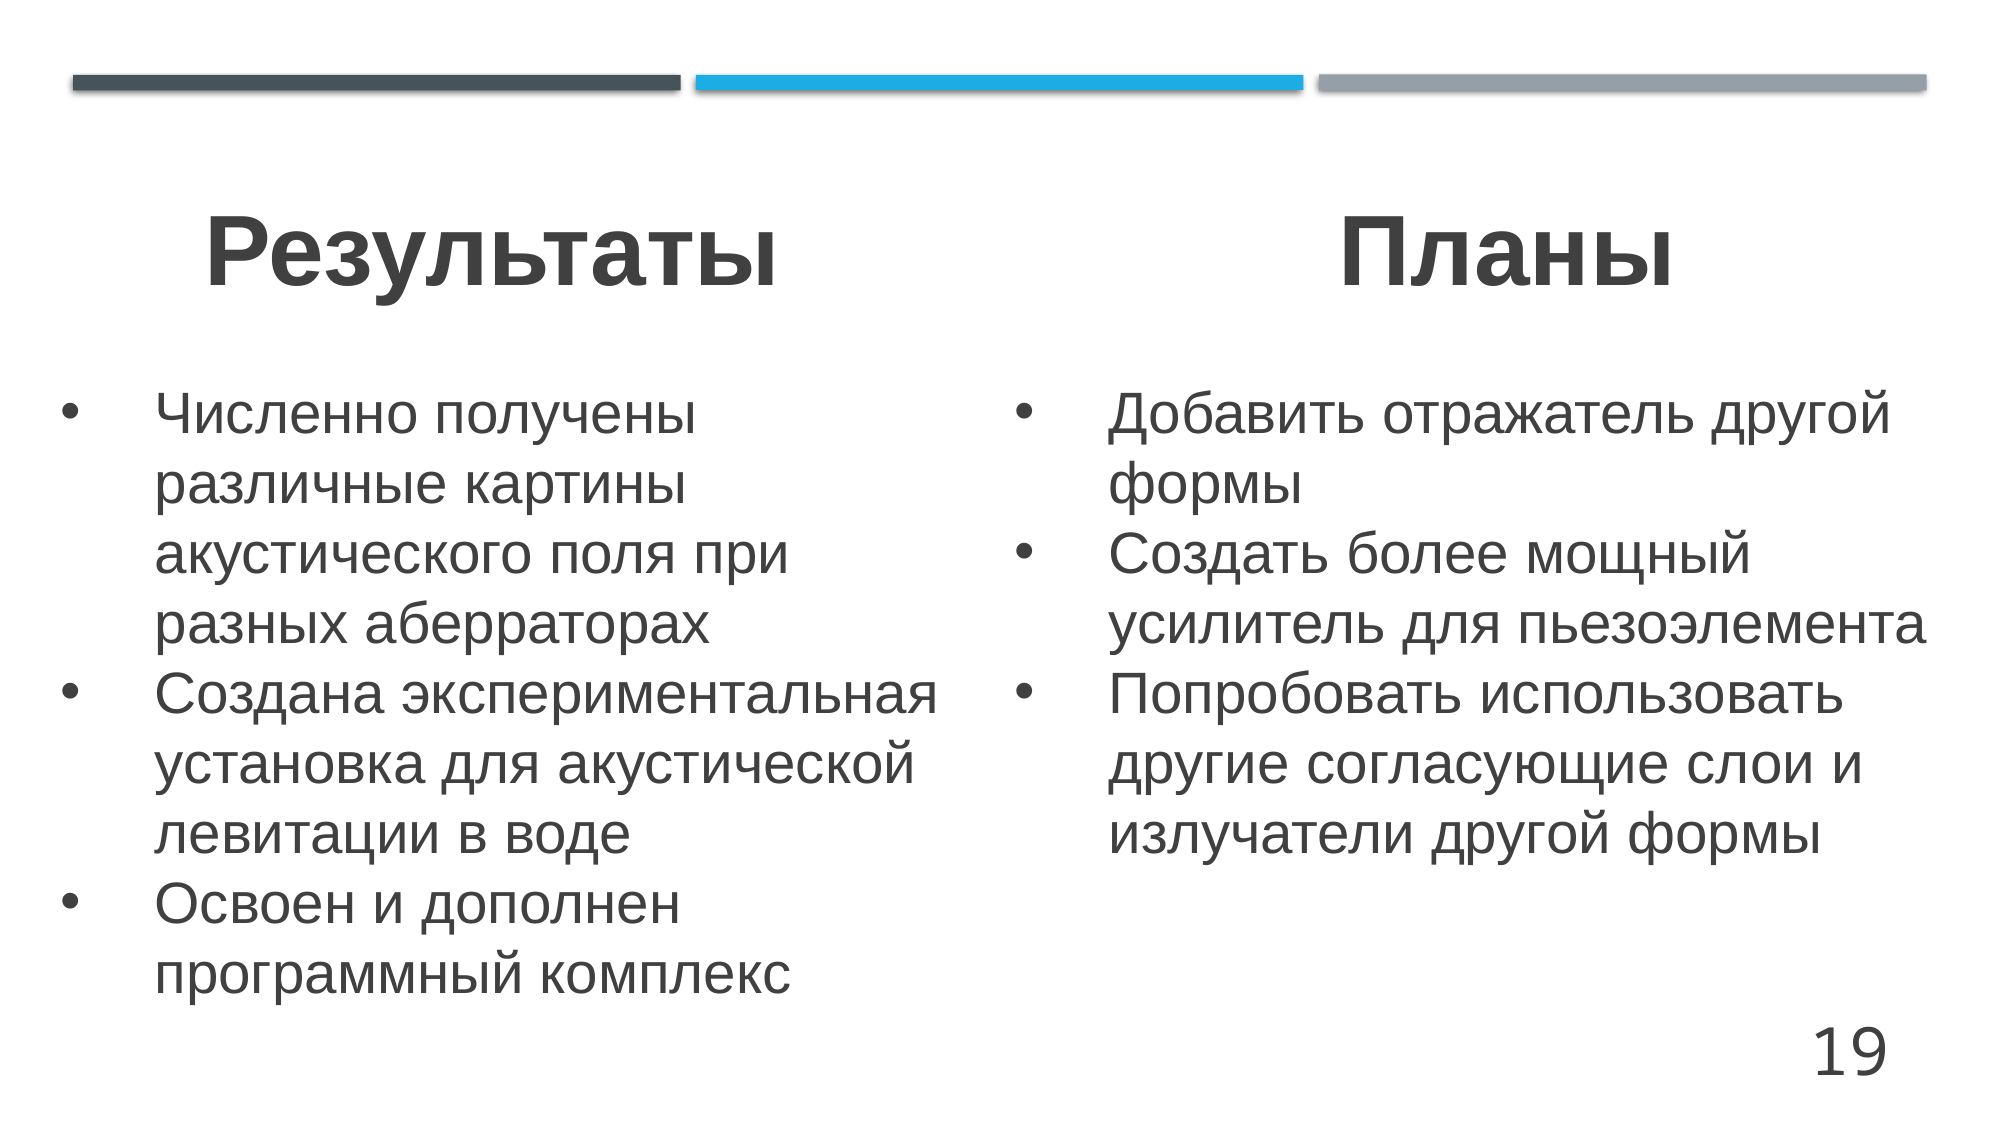

Результаты
Планы
Численно получены различные картины акустического поля при разных аберраторах
Создана экспериментальная установка для акустической левитации в воде
Освоен и дополнен программный комплекс
Добавить отражатель другой формы
Создать более мощный усилитель для пьезоэлемента
Попробовать использовать другие согласующие слои и излучатели другой формы
19